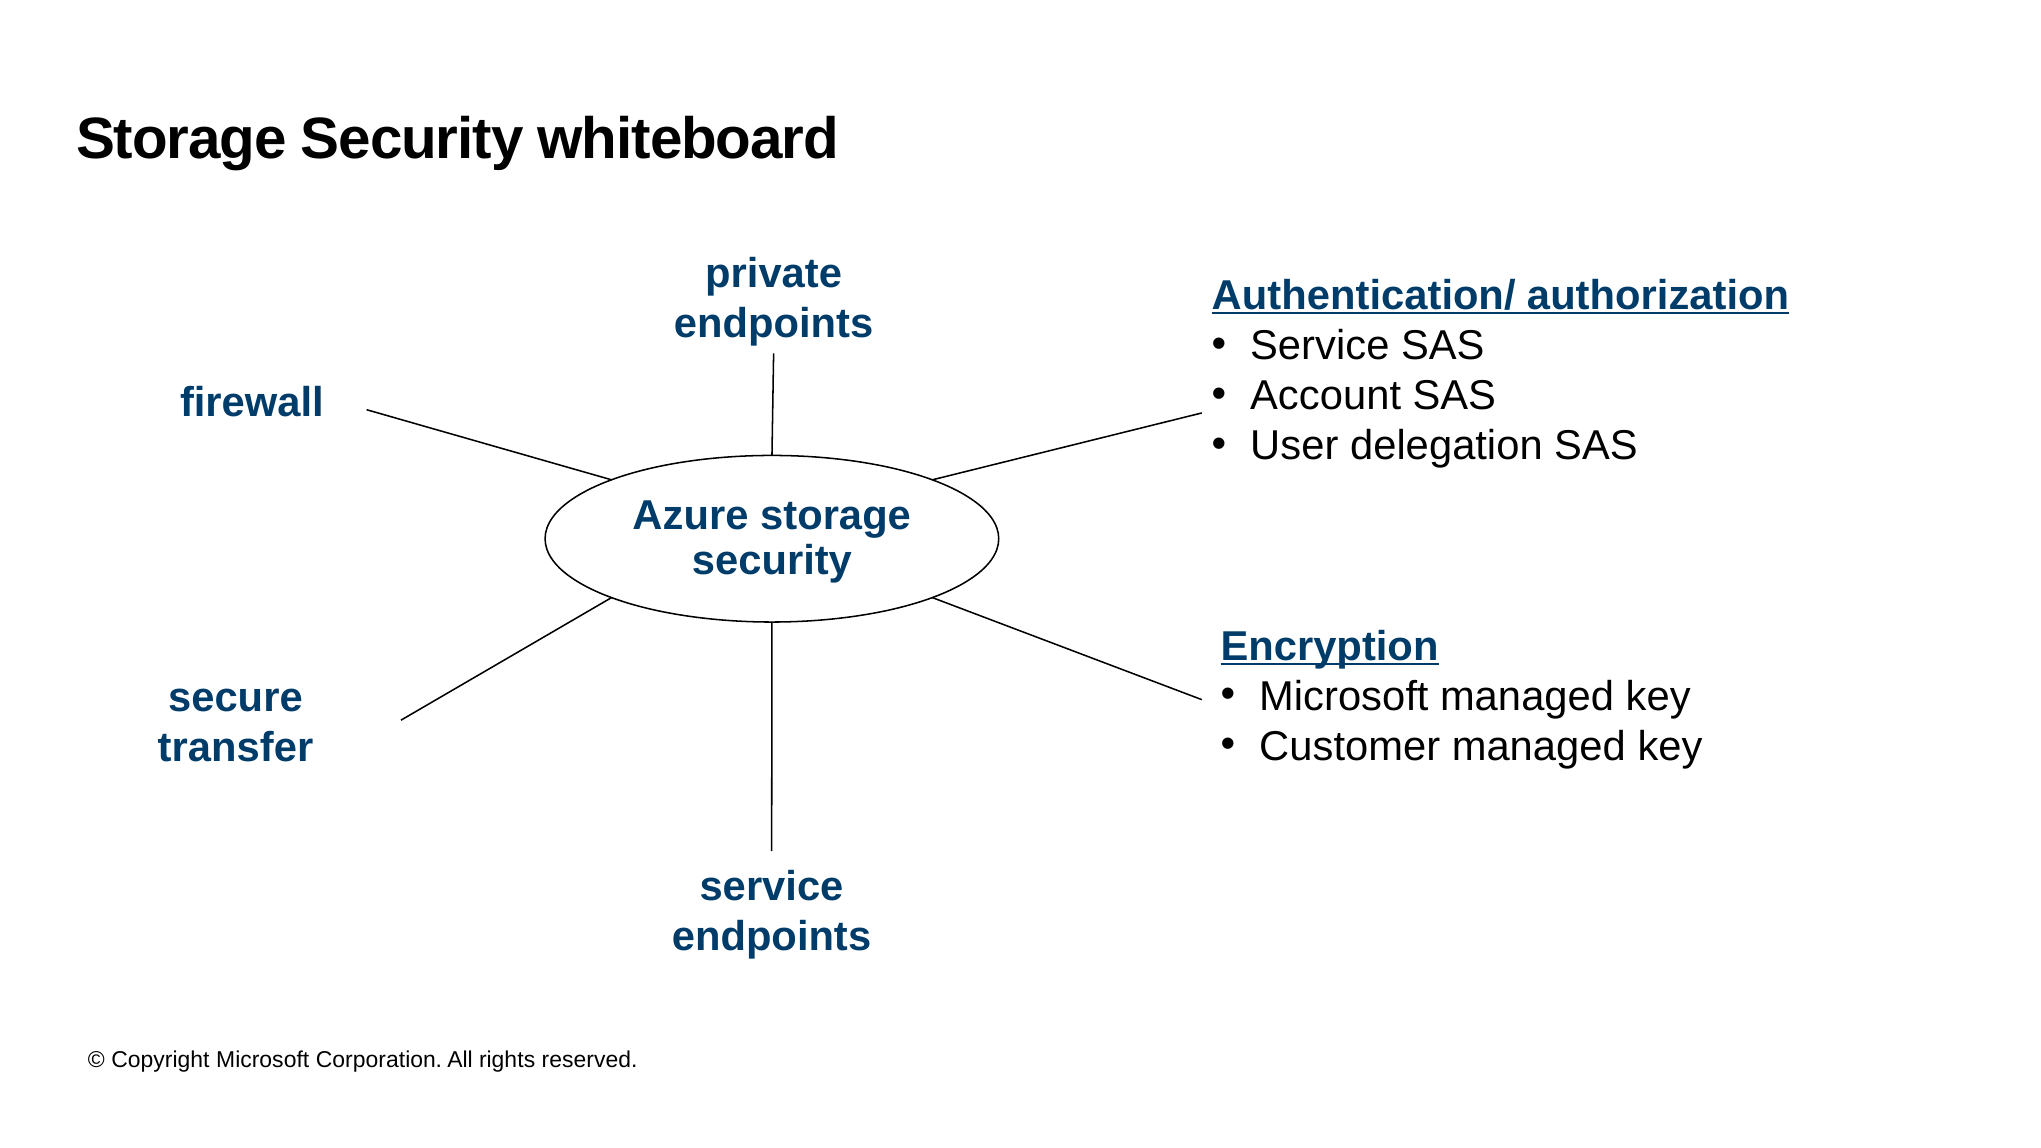

# Storage Security whiteboard
private endpoints
Authentication/ authorization
Service SAS
Account SAS
User delegation SAS
firewall
Azure storage security
Encryption
Microsoft managed key
Customer managed key
secure transfer
service endpoints